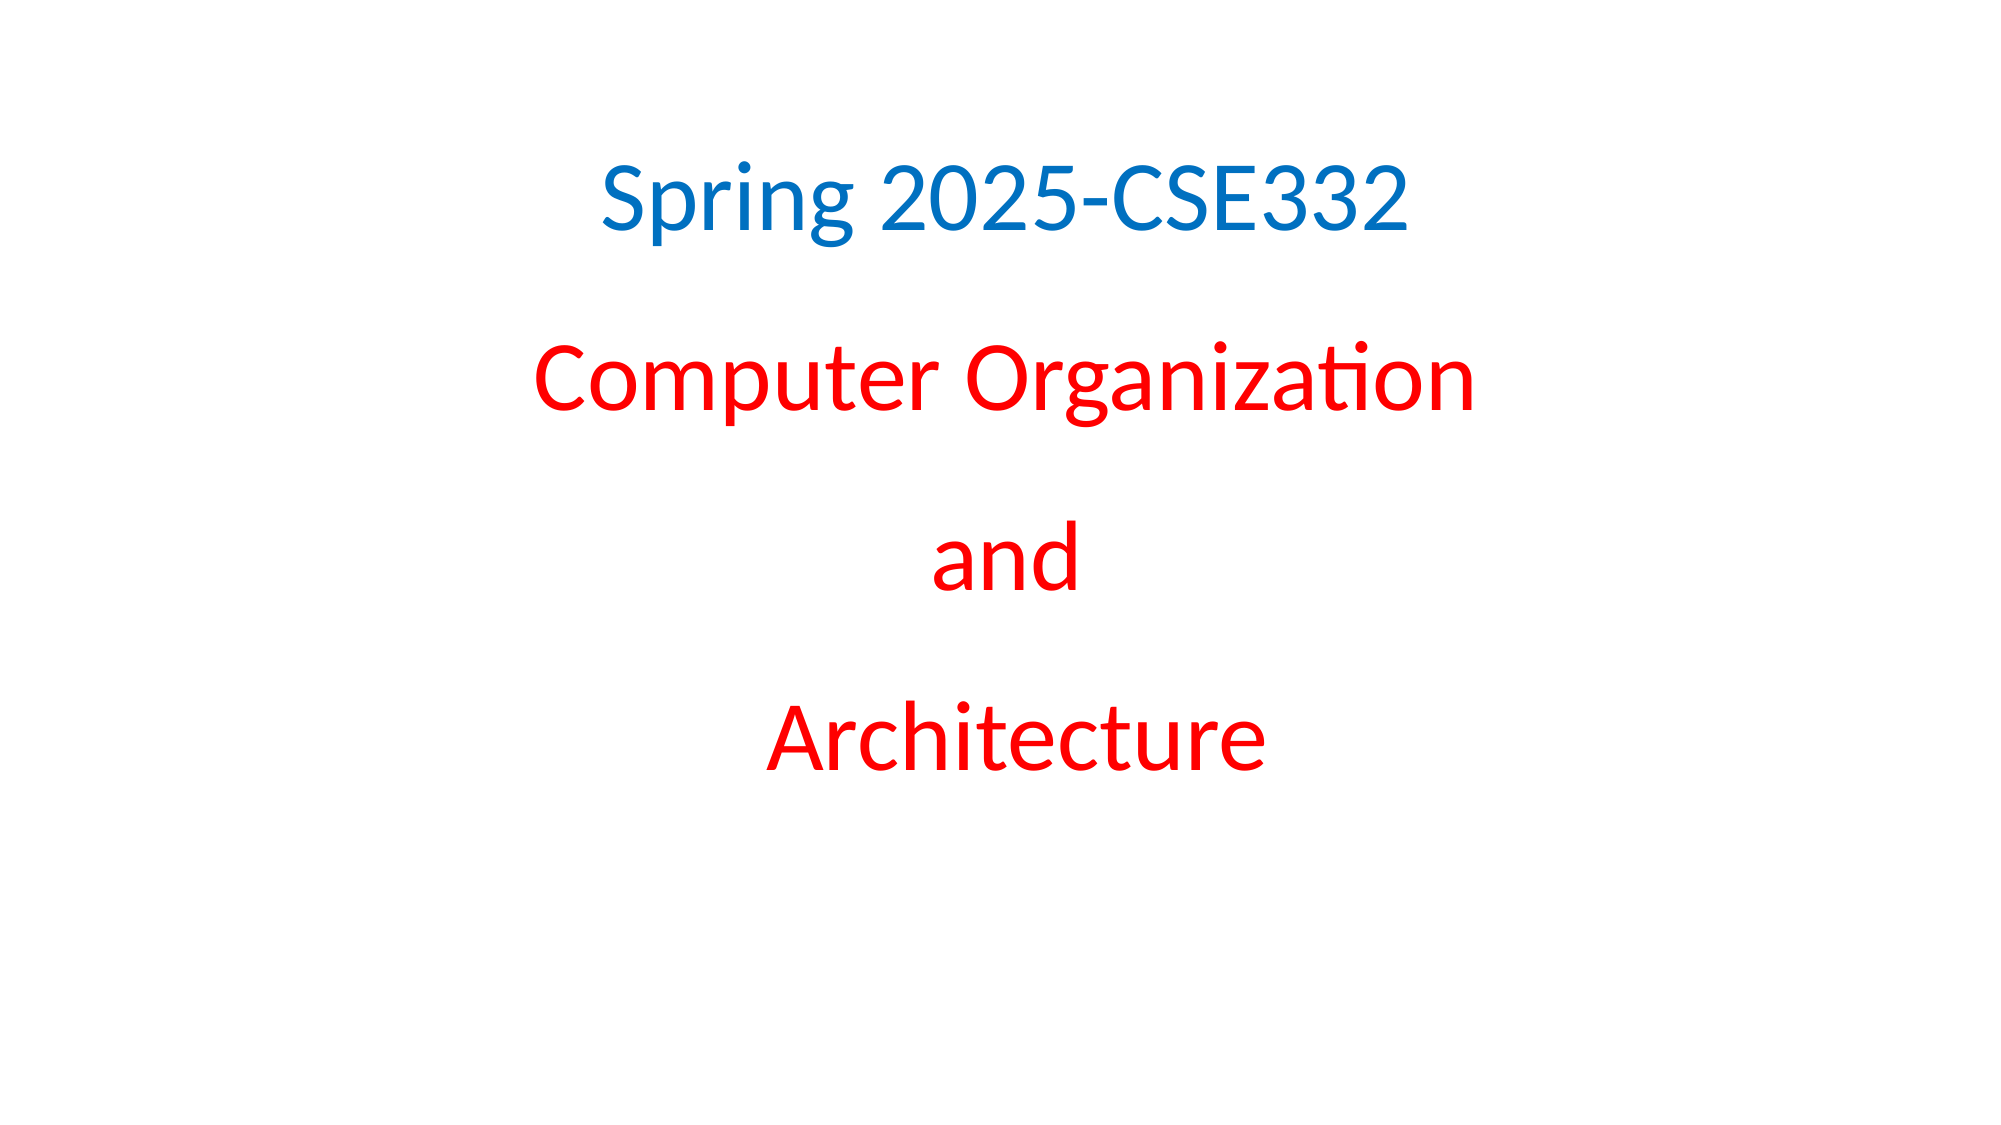

# Spring 2025-CSE332 Computer Organization and Architecture